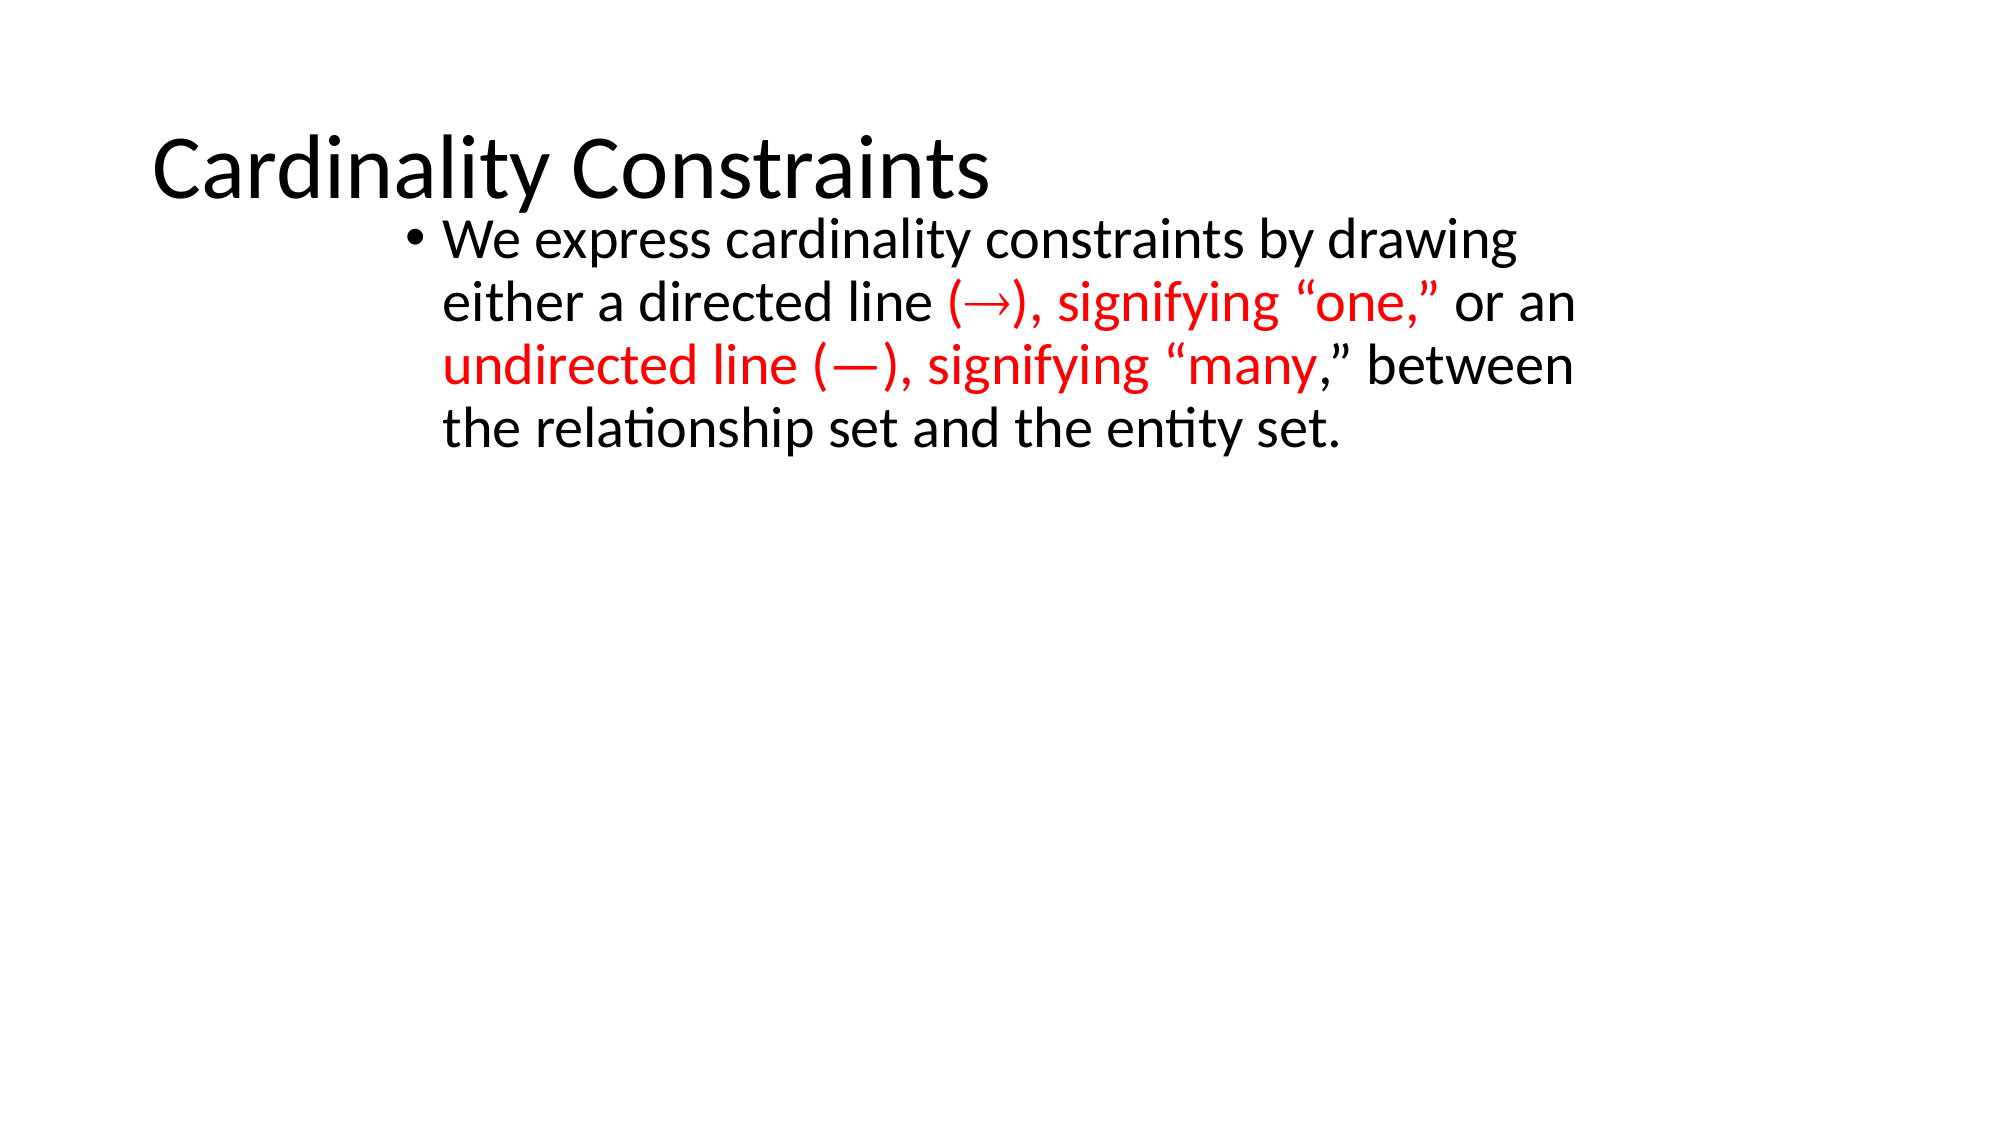

# Cardinality Constraints
We express cardinality constraints by drawing either a directed line (→), signifying “one,” or an undirected line (—), signifying “many,” between the relationship set and the entity set.